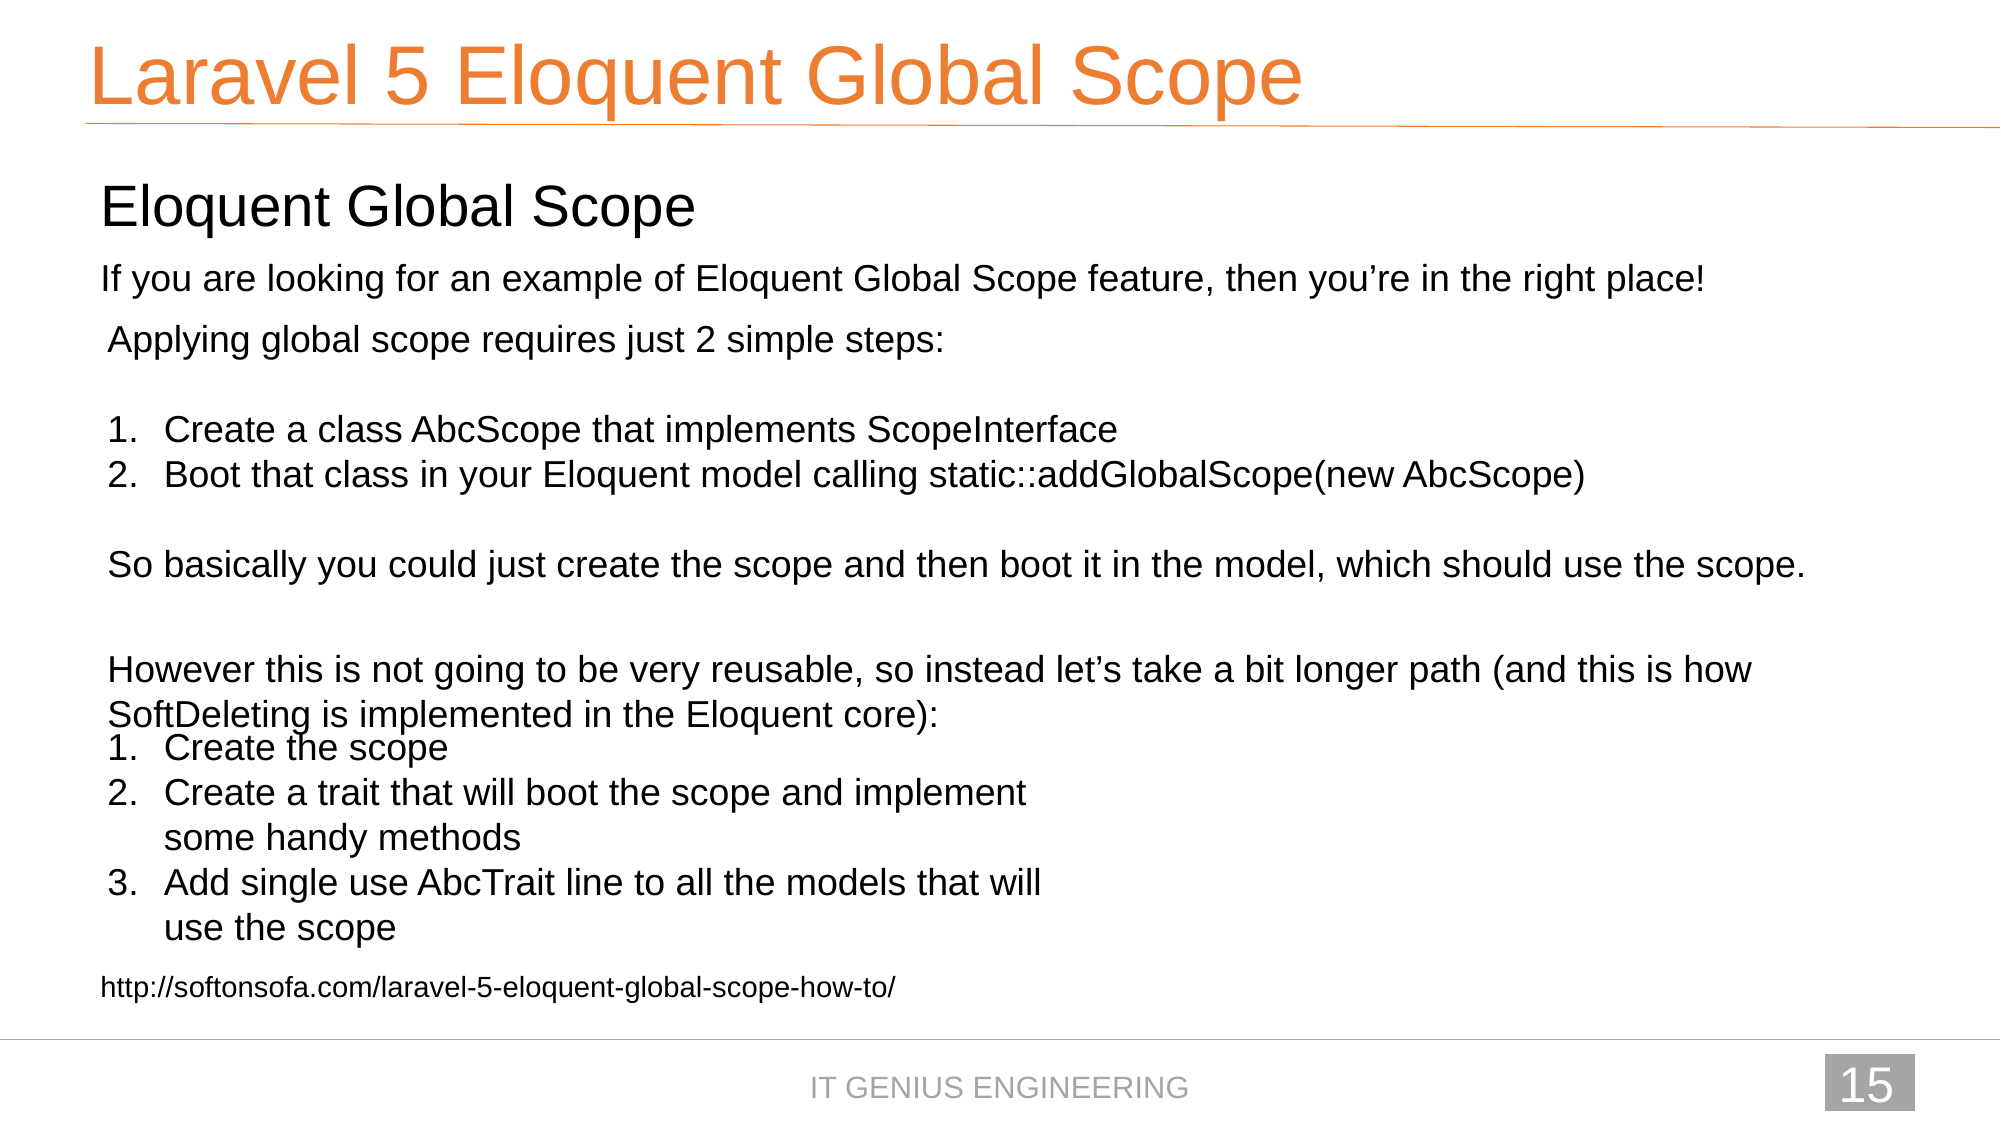

Laravel 5 Eloquent Global Scope
Eloquent Global Scope
If you are looking for an example of Eloquent Global Scope feature, then you’re in the right place!
Applying global scope requires just 2 simple steps:

Create a class AbcScope that implements ScopeInterface
Boot that class in your Eloquent model calling static::addGlobalScope(new AbcScope)

So basically you could just create the scope and then boot it in the model, which should use the scope.
However this is not going to be very reusable, so instead let’s take a bit longer path (and this is how SoftDeleting is implemented in the Eloquent core):
Create the scope
Create a trait that will boot the scope and implement some handy methods
Add single use AbcTrait line to all the models that will use the scope
http://softonsofa.com/laravel-5-eloquent-global-scope-how-to/
155
IT GENIUS ENGINEERING